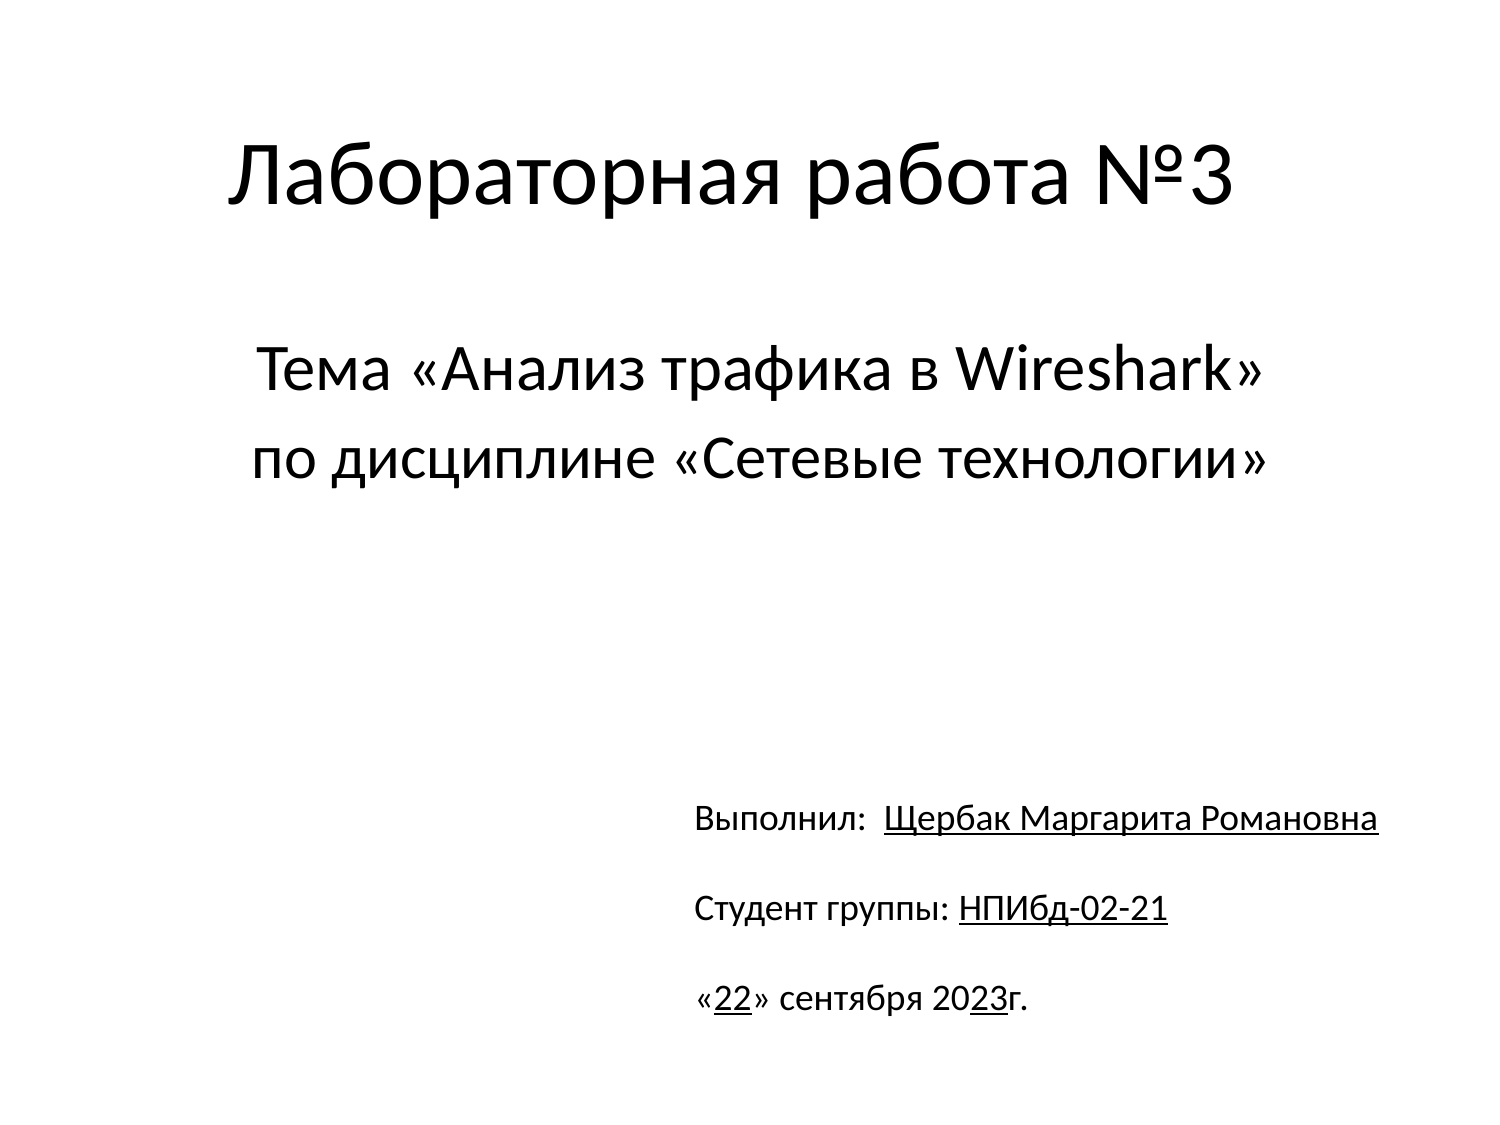

# Лабораторная работа №3
Тема «Анализ трафика в Wireshark»
по дисциплине «Сетевые технологии»
Выполнил:  Щербак Маргарита Романовна
                                                                          Студент группы: НПИбд-02-21
			                                   «22» сентября 2023г.